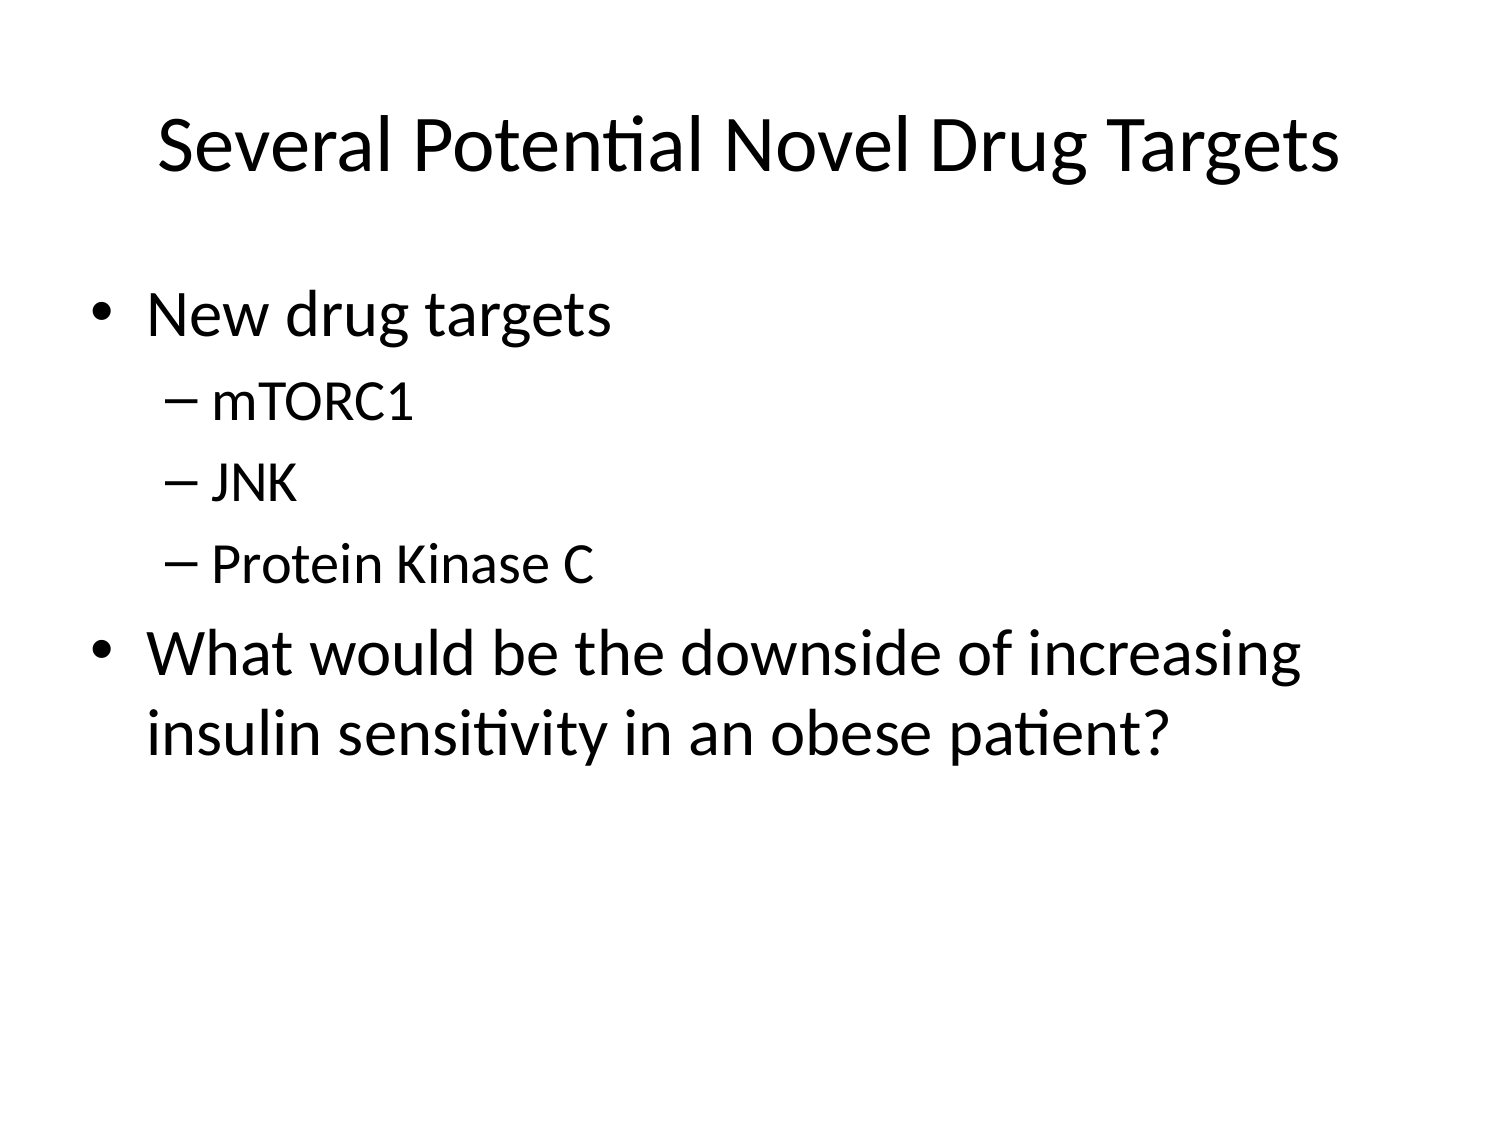

# Several Potential Novel Drug Targets
New drug targets
mTORC1
JNK
Protein Kinase C
What would be the downside of increasing insulin sensitivity in an obese patient?